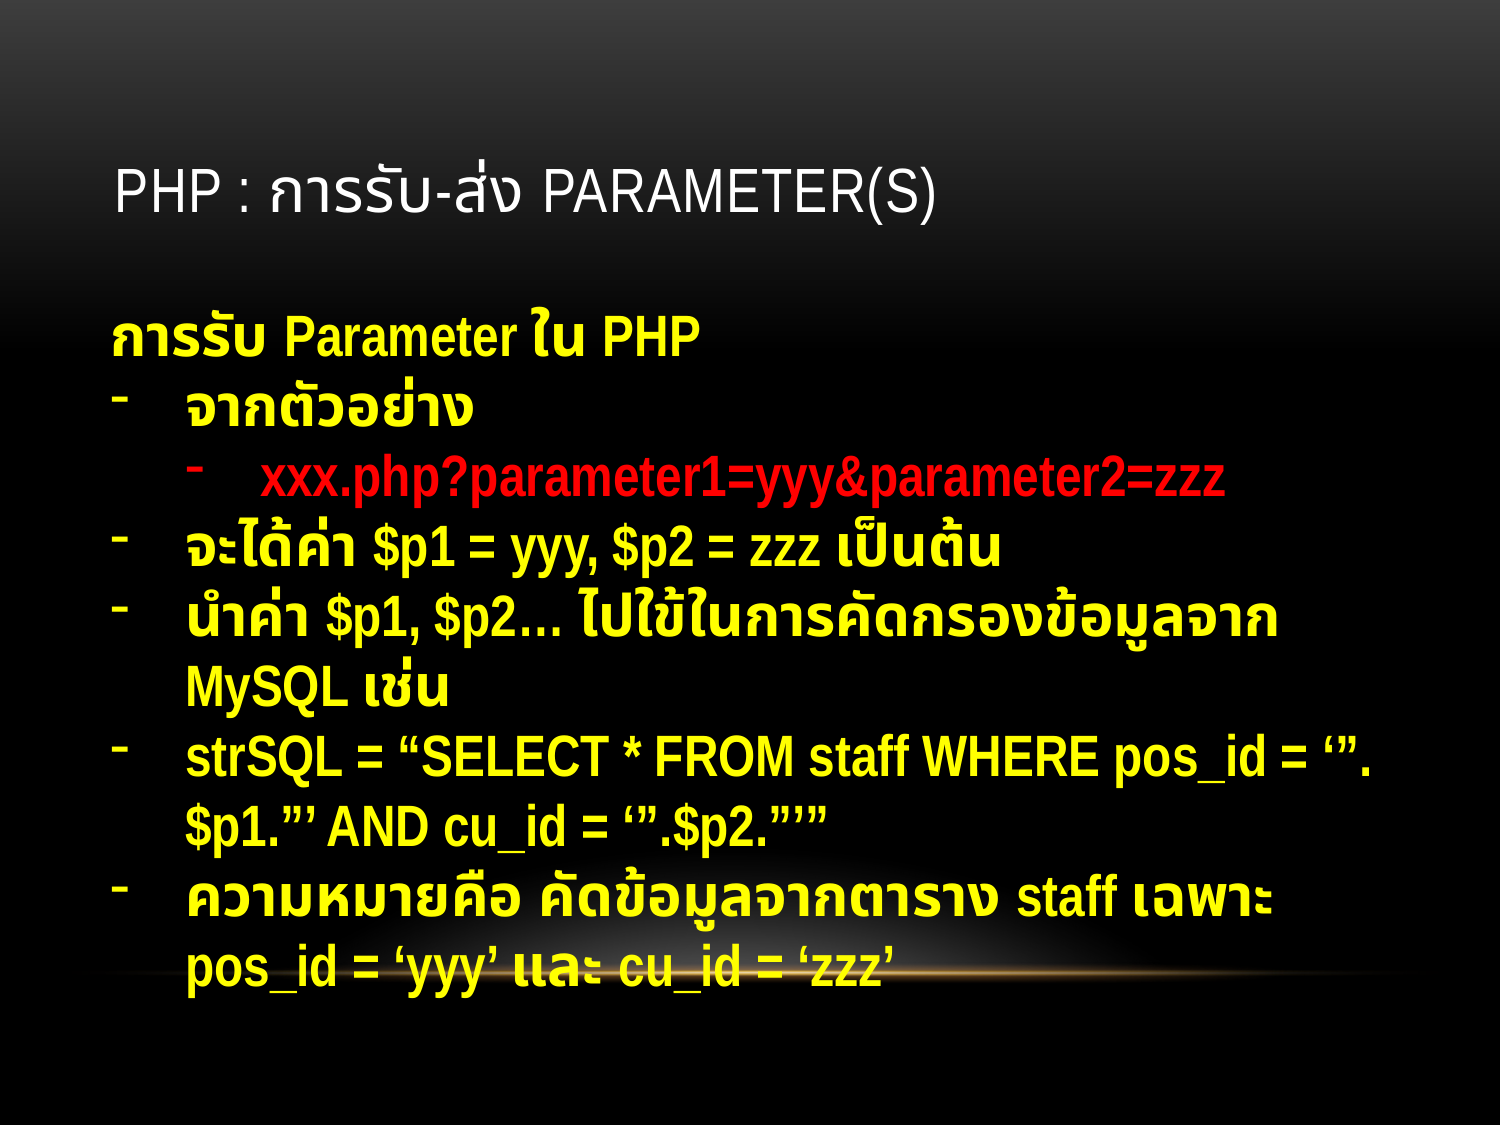

# php : การรับ-ส่ง parameter(s)
การรับ Parameter ใน PHP
จากตัวอย่าง
xxx.php?parameter1=yyy&parameter2=zzz
จะได้ค่า $p1 = yyy, $p2 = zzz เป็นต้น
นำค่า $p1, $p2… ไปใข้ในการคัดกรองข้อมูลจาก MySQL เช่น
strSQL = “SELECT * FROM staff WHERE pos_id = ‘”.$p1.”’ AND cu_id = ‘”.$p2.”’”
ความหมายคือ คัดข้อมูลจากตาราง staff เฉพาะ pos_id = ‘yyy’ และ cu_id = ‘zzz’